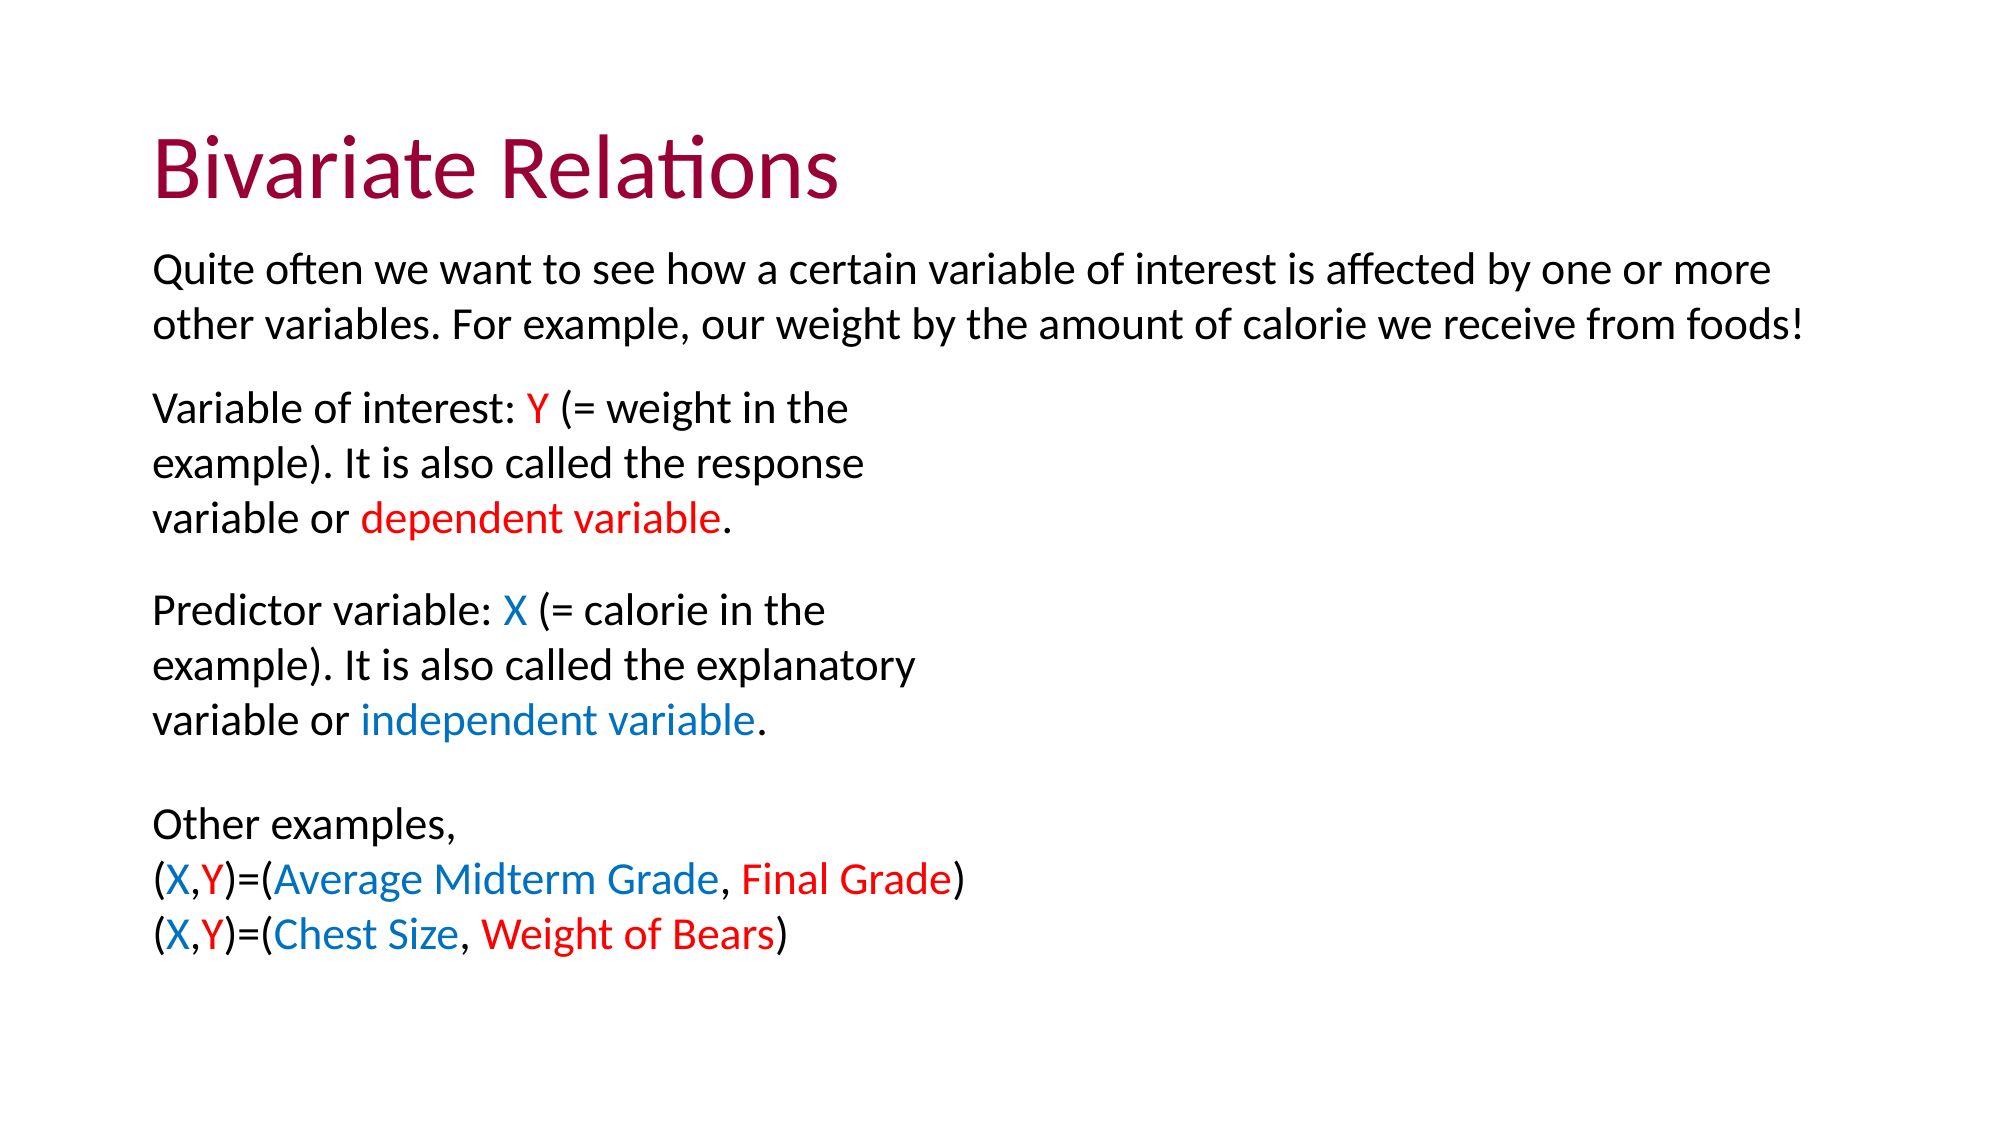

# Bivariate Relations
Quite often we want to see how a certain variable of interest is affected by one or more other variables. For example, our weight by the amount of calorie we receive from foods!
Variable of interest: Y (= weight in the example). It is also called the response variable or dependent variable.

Predictor variable: X (= calorie in the example). It is also called the explanatory variable or independent variable.
Other examples,
(X,Y)=(Average Midterm Grade, Final Grade)
(X,Y)=(Chest Size, Weight of Bears)